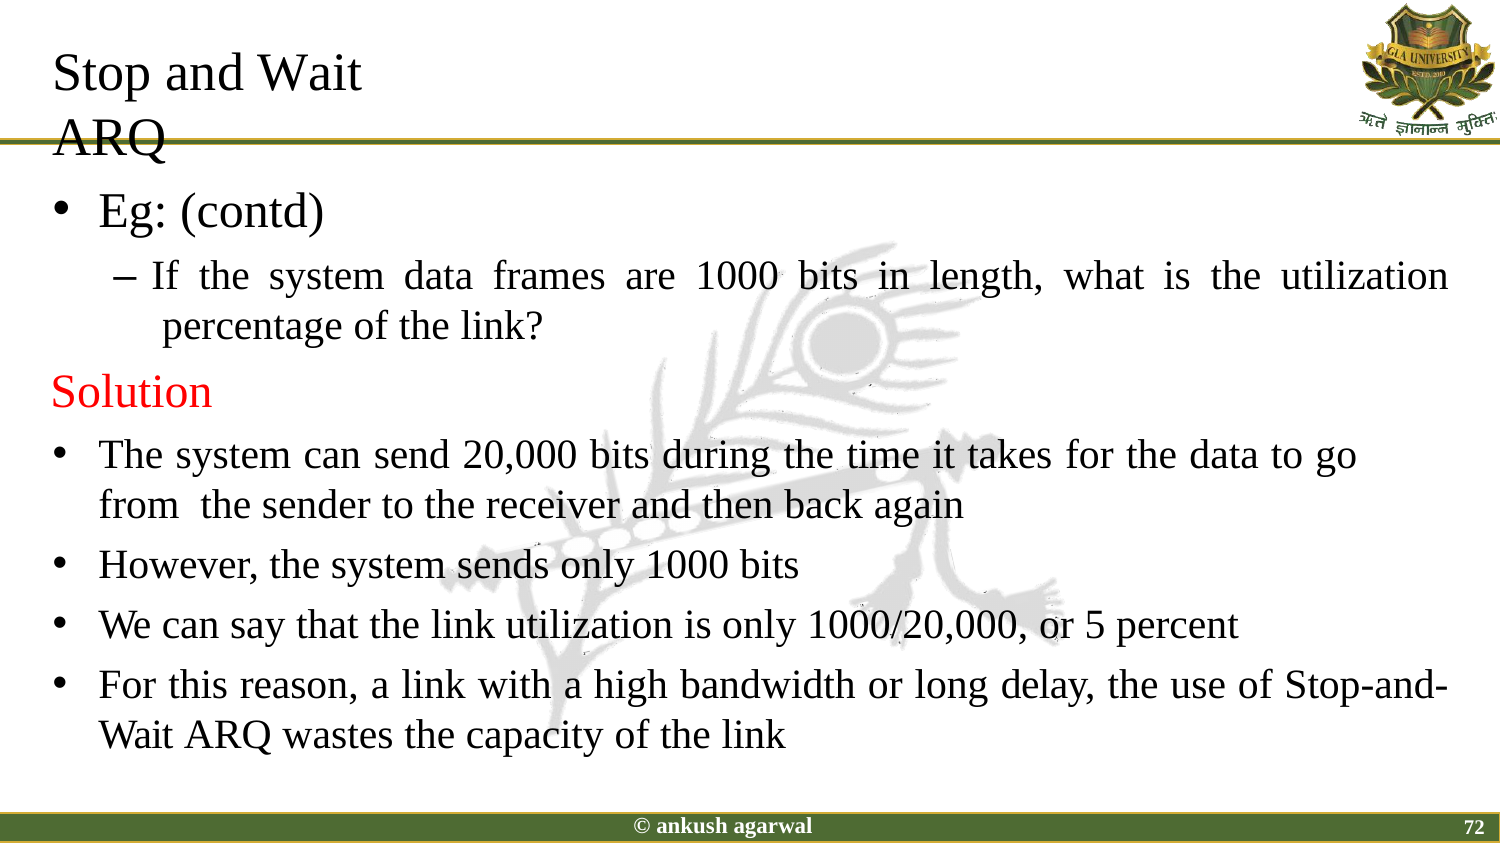

# Stop and Wait ARQ
Eg: (contd)
– If the system data frames are 1000 bits in length, what is the utilization  percentage of the link?
Solution
The system can send 20,000 bits during the time it takes for the data to go from  the sender to the receiver and then back again
However, the system sends only 1000 bits
We can say that the link utilization is only 1000/20,000, or 5 percent
For this reason, a link with a high bandwidth or long delay, the use of Stop-and-
Wait ARQ wastes the capacity of the link
© ankush agarwal
72